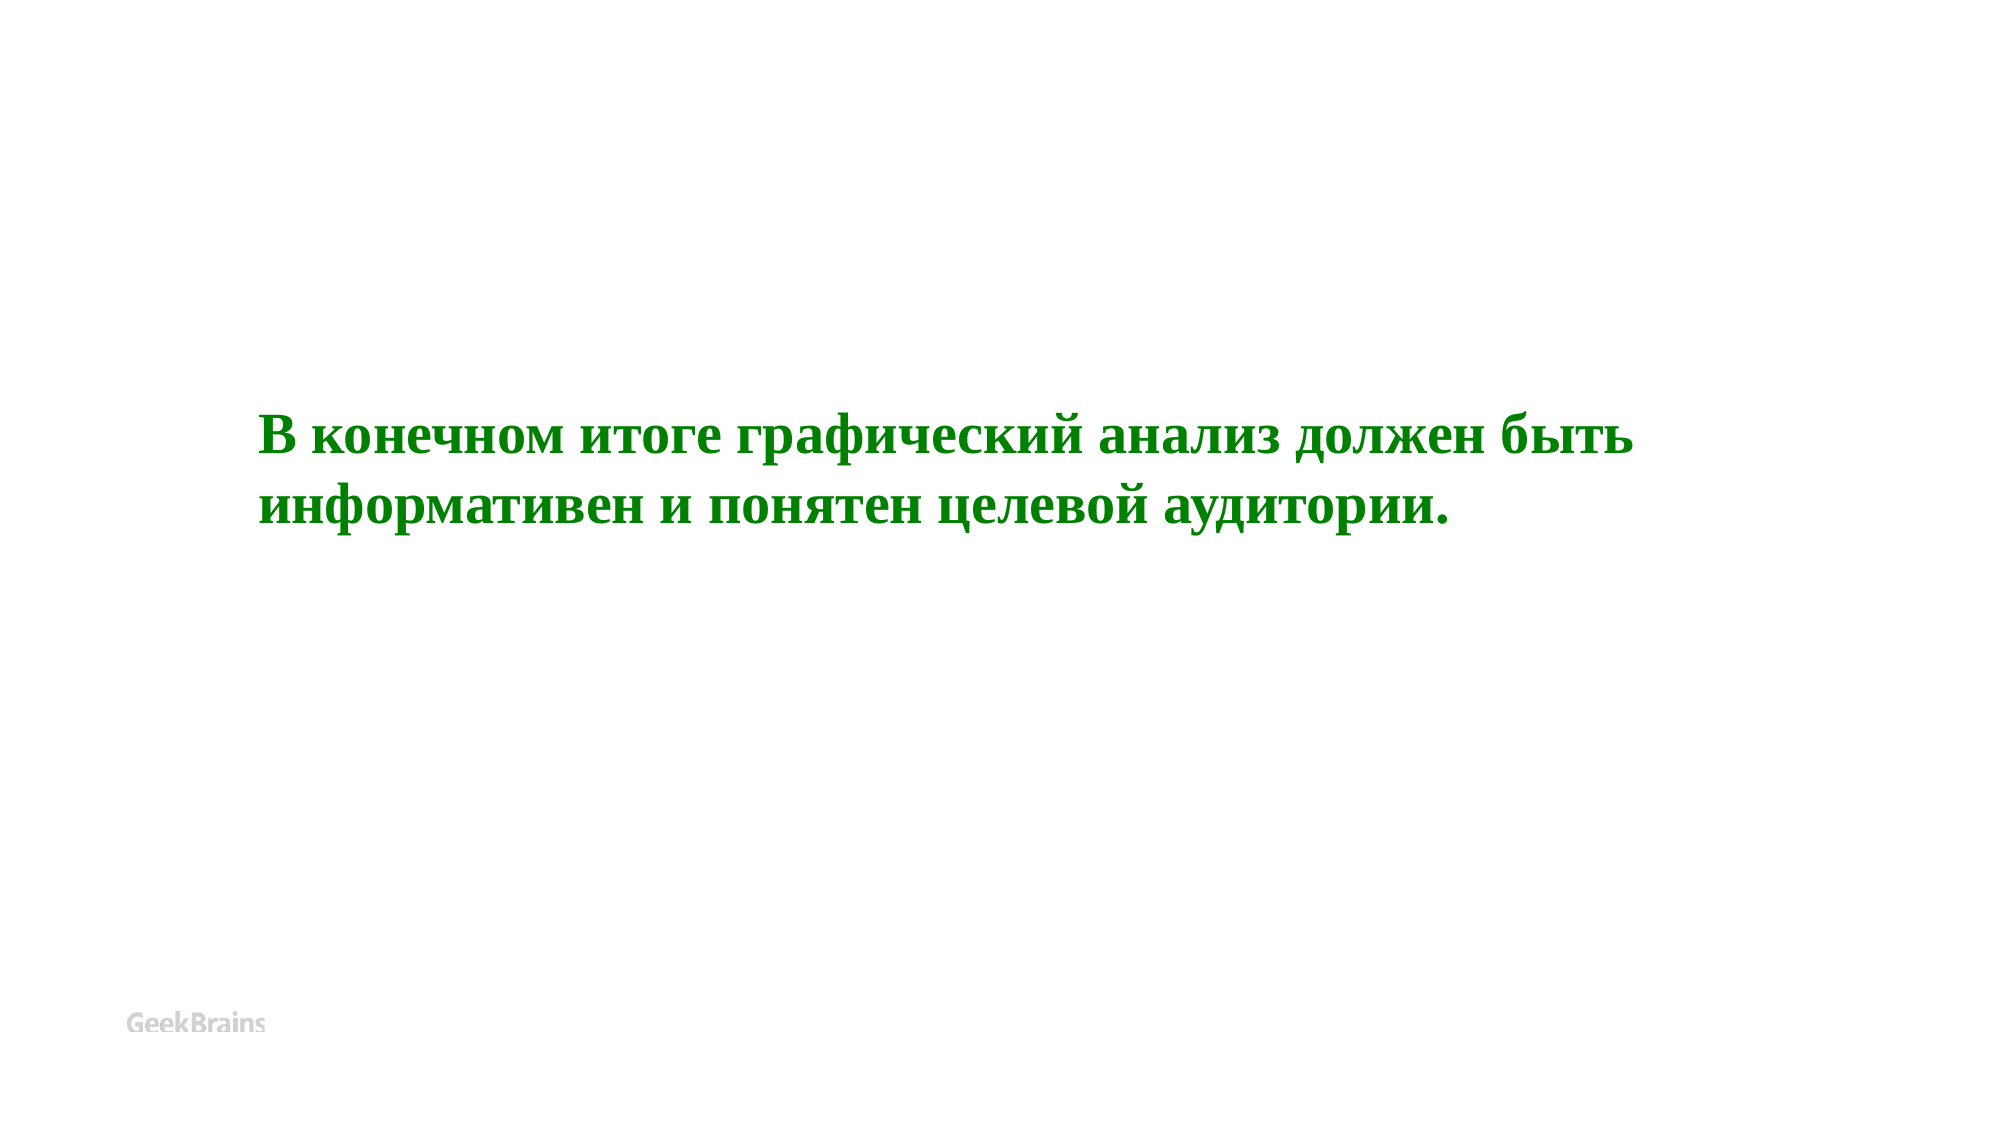

В конечном итоге графический анализ должен быть информативен и понятен целевой аудитории.